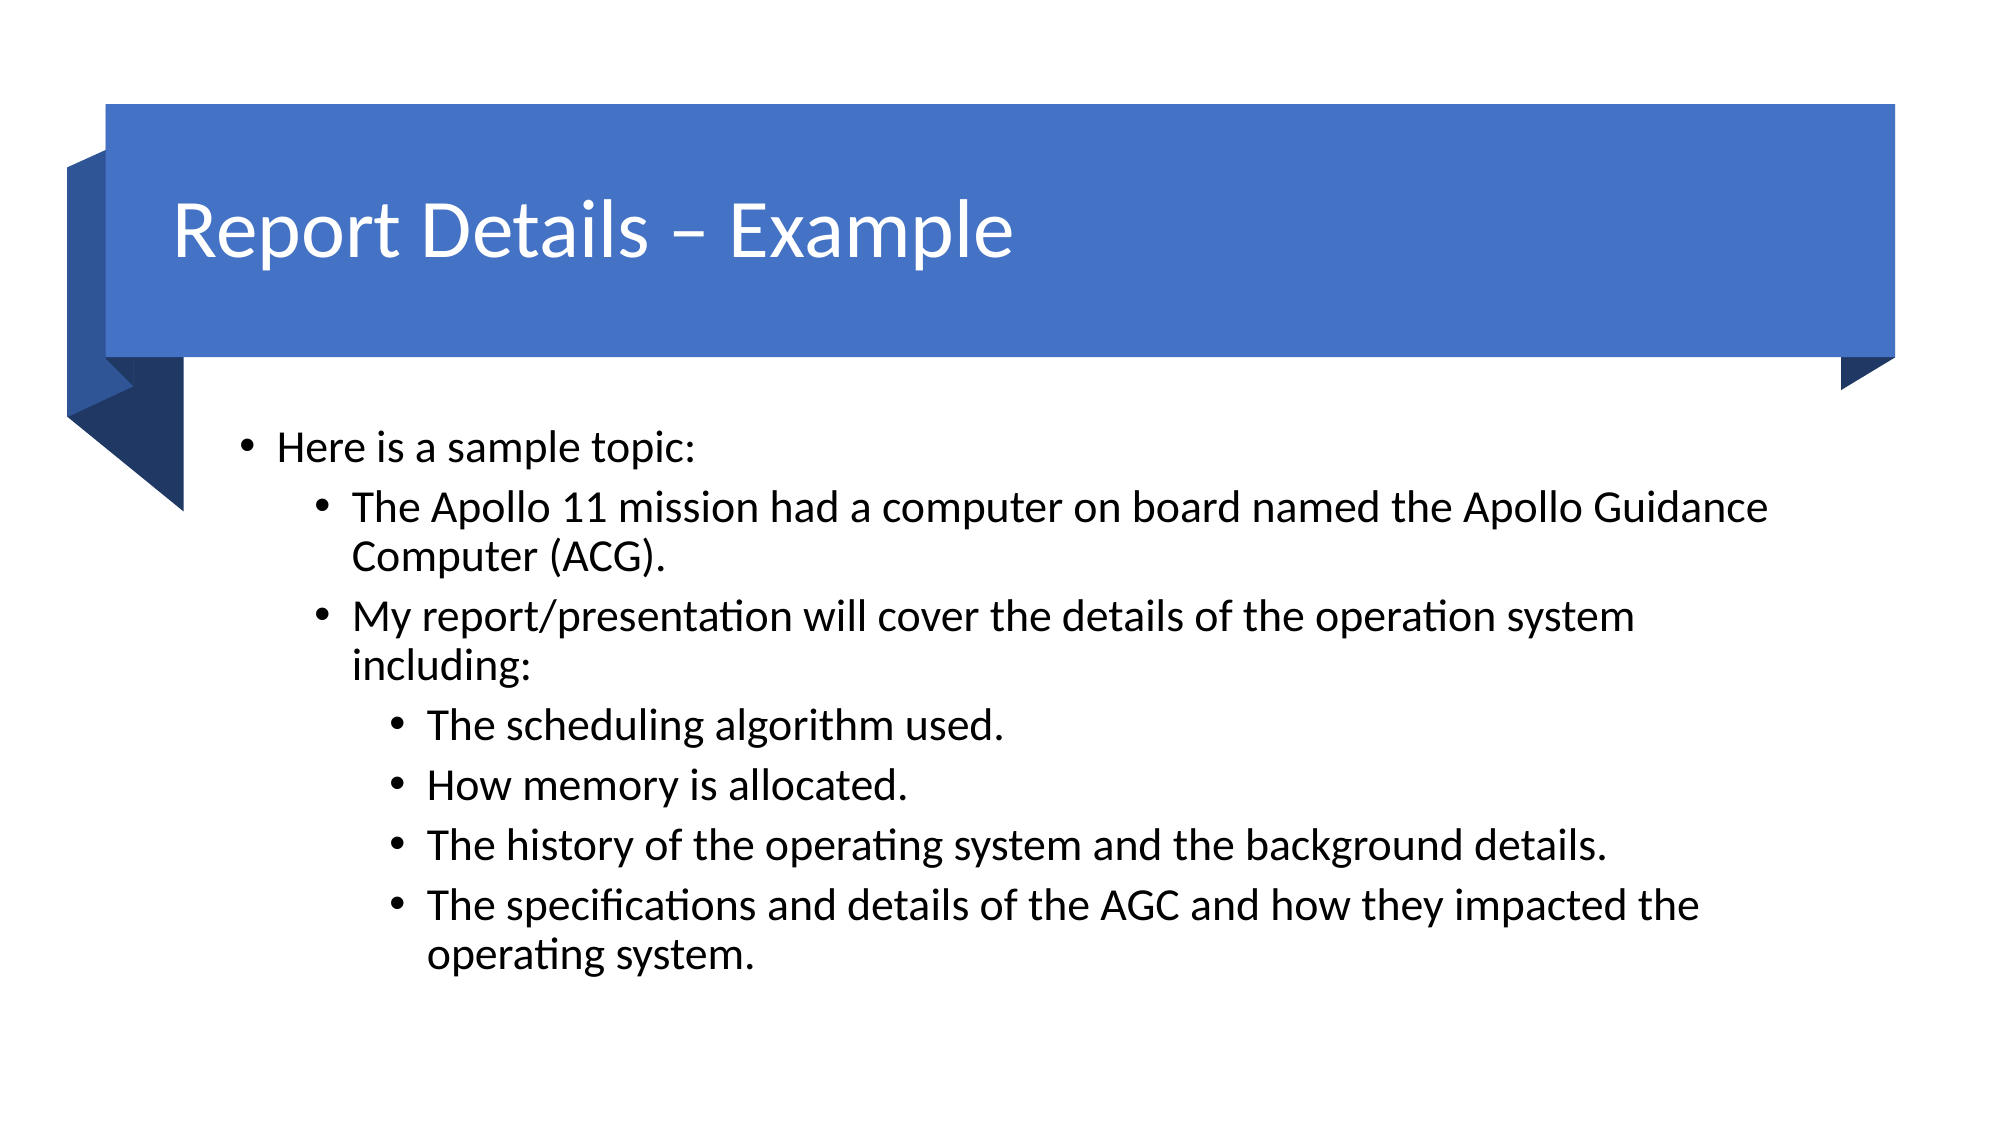

# Report Details – Example

Here is a sample topic:
The Apollo 11 mission had a computer on board named the Apollo Guidance Computer (ACG).
My report/presentation will cover the details of the operation system including:
The scheduling algorithm used.
How memory is allocated.
The history of the operating system and the background details.
The specifications and details of the AGC and how they impacted the operating system.